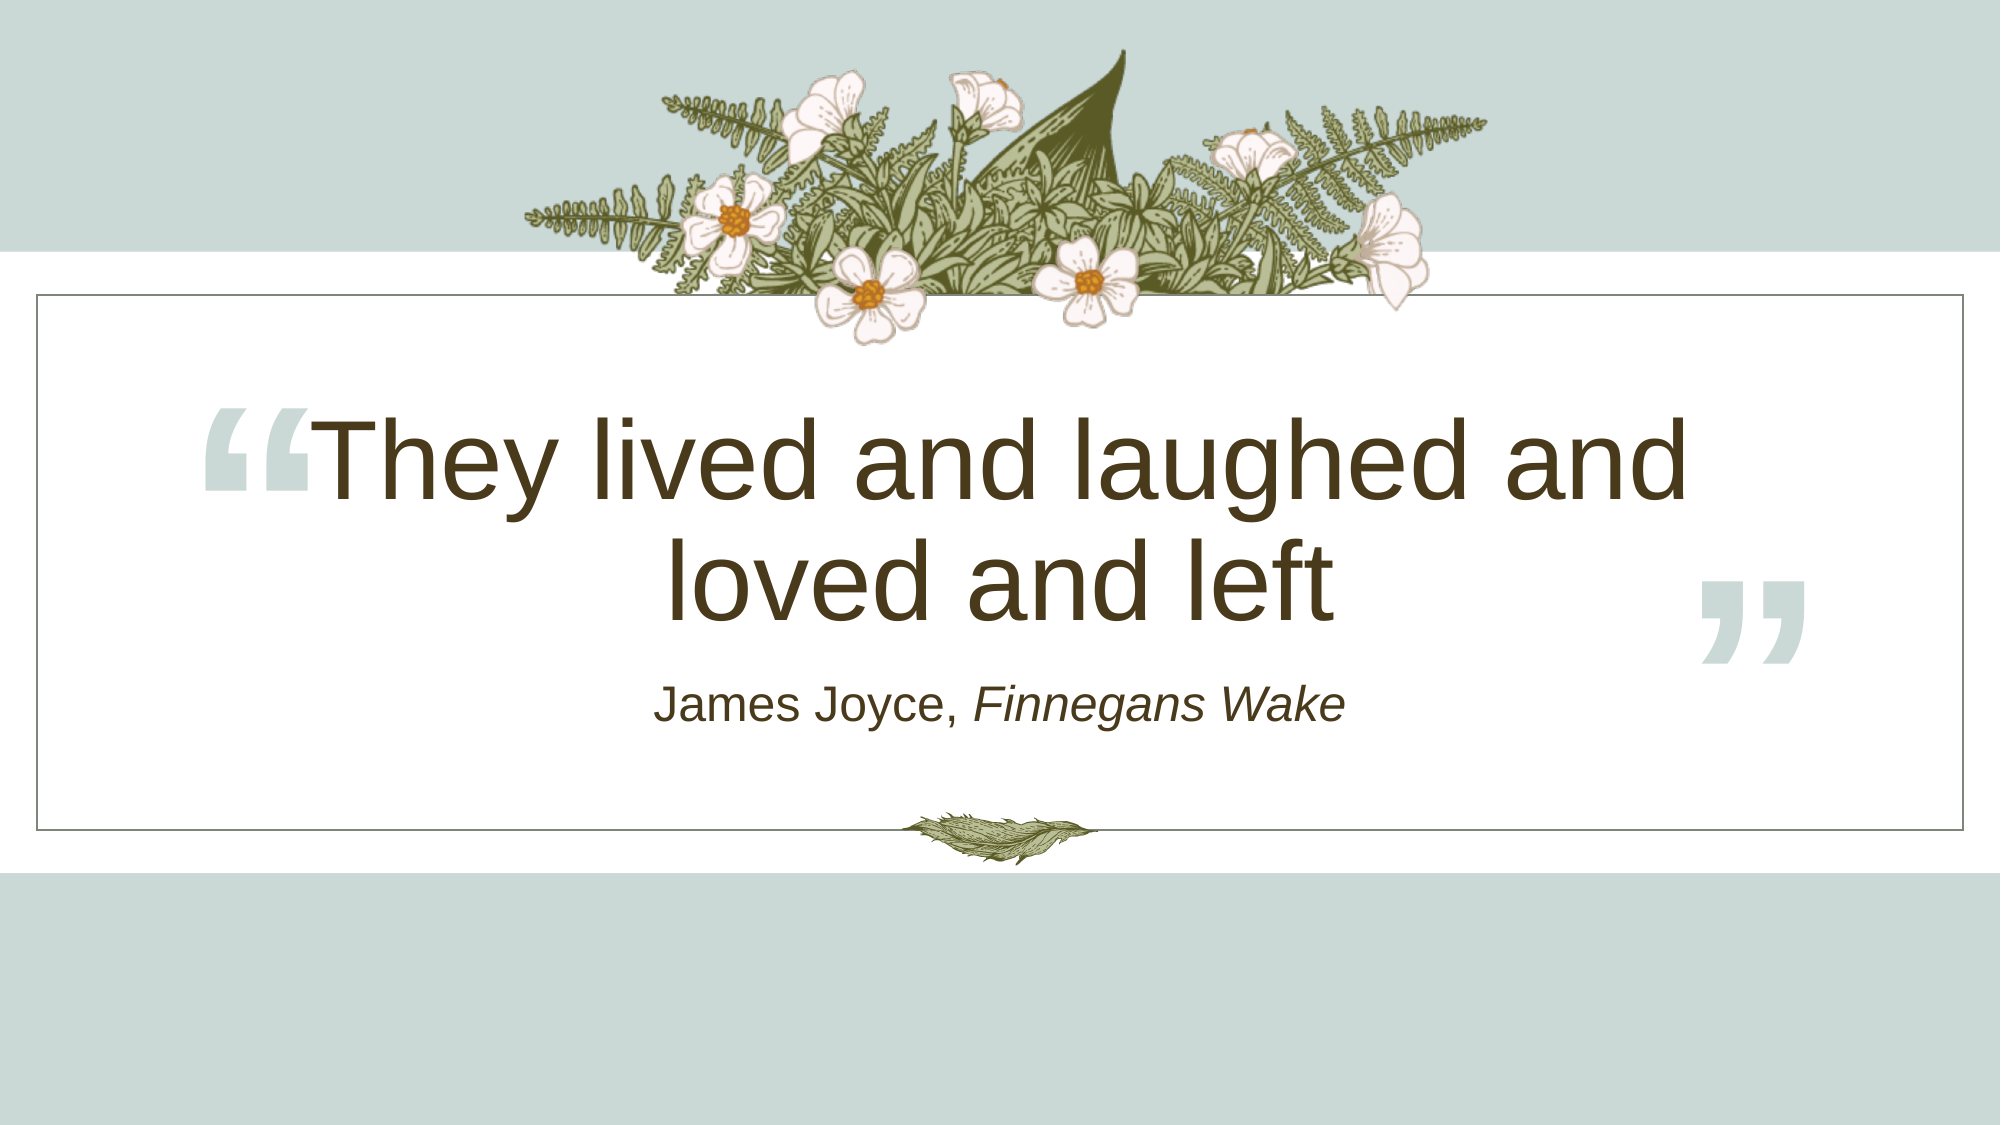

“
# They lived and laughed and loved and left
”
James Joyce, Finnegans Wake